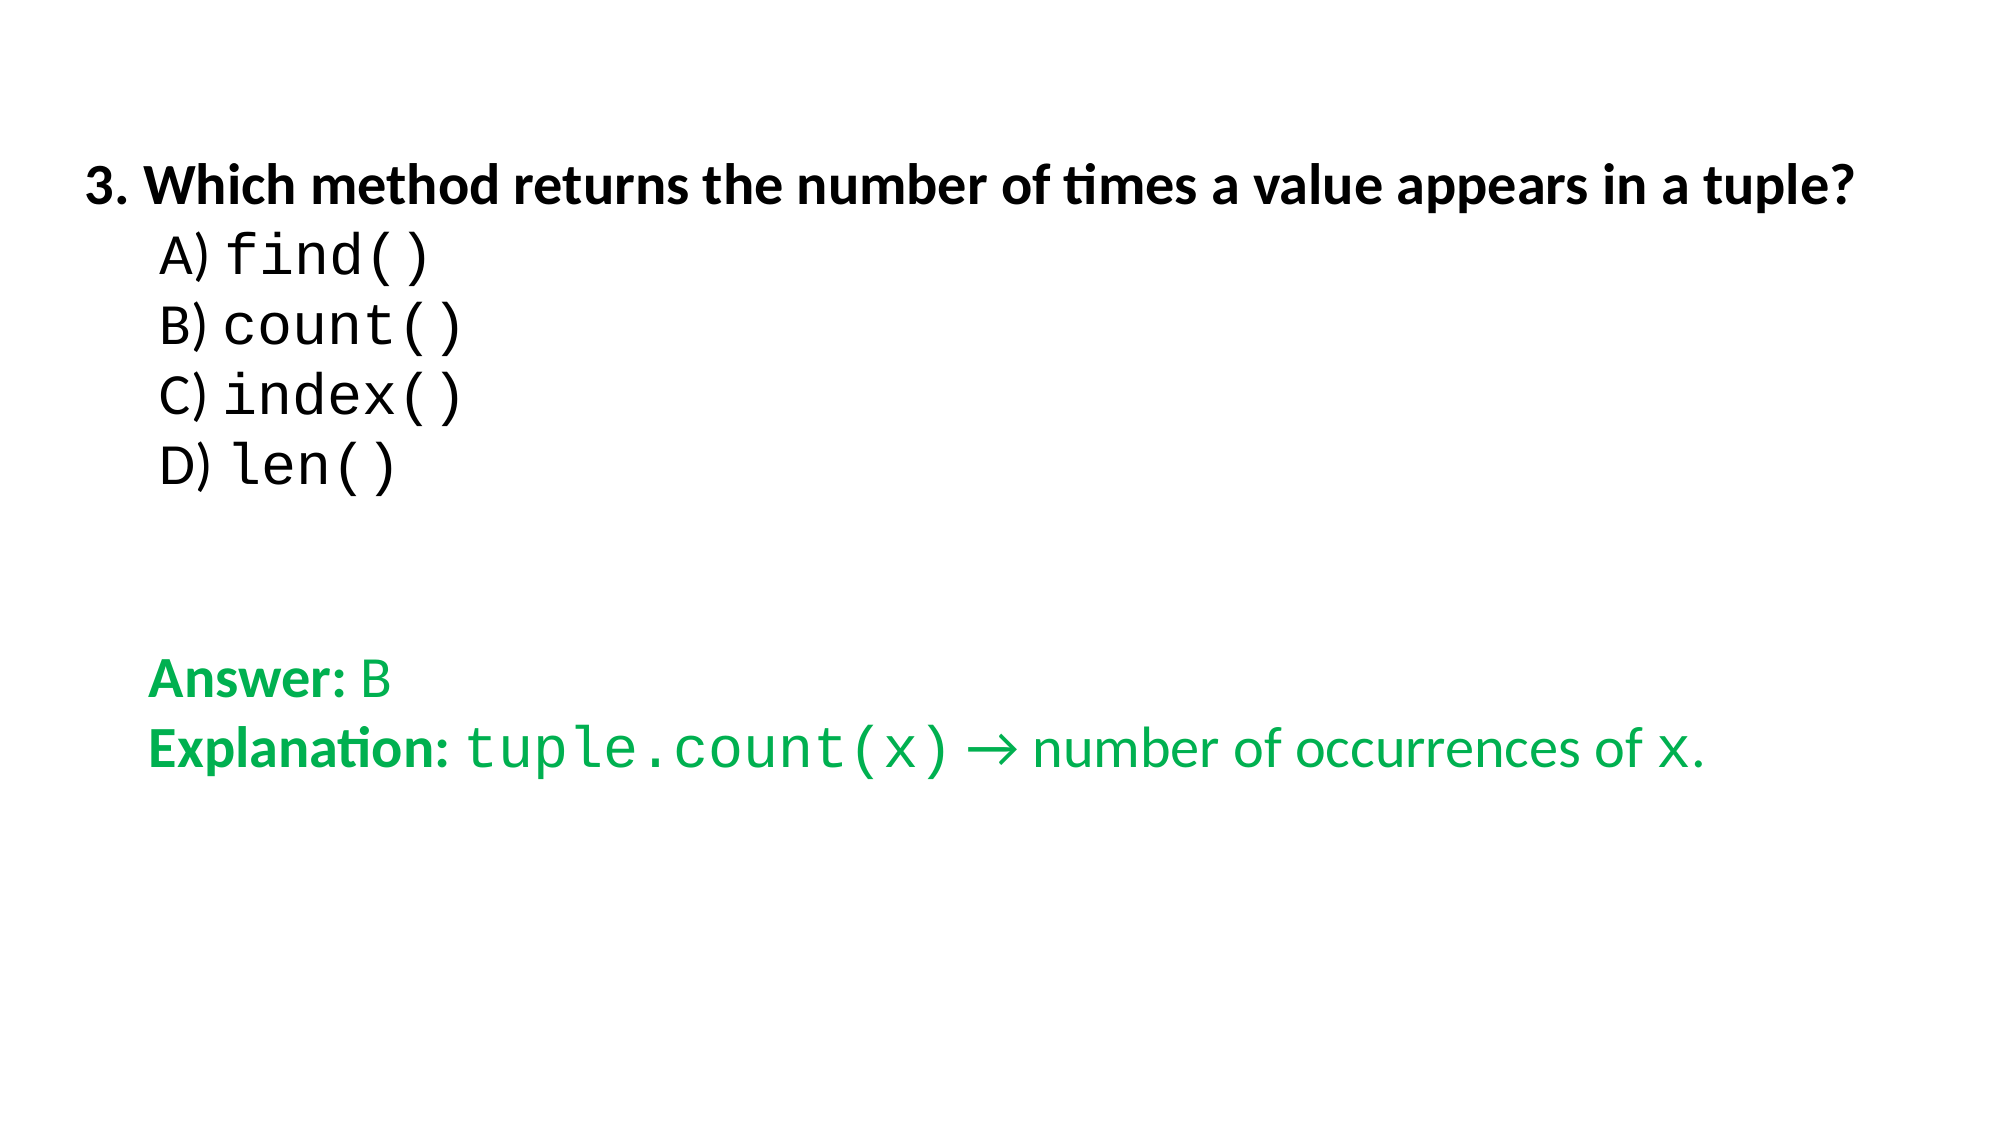

3. Which method returns the number of times a value appears in a tuple?
A) find()
B) count()
C) index()
D) len()
Answer: B
Explanation: tuple.count(x) → number of occurrences of x.